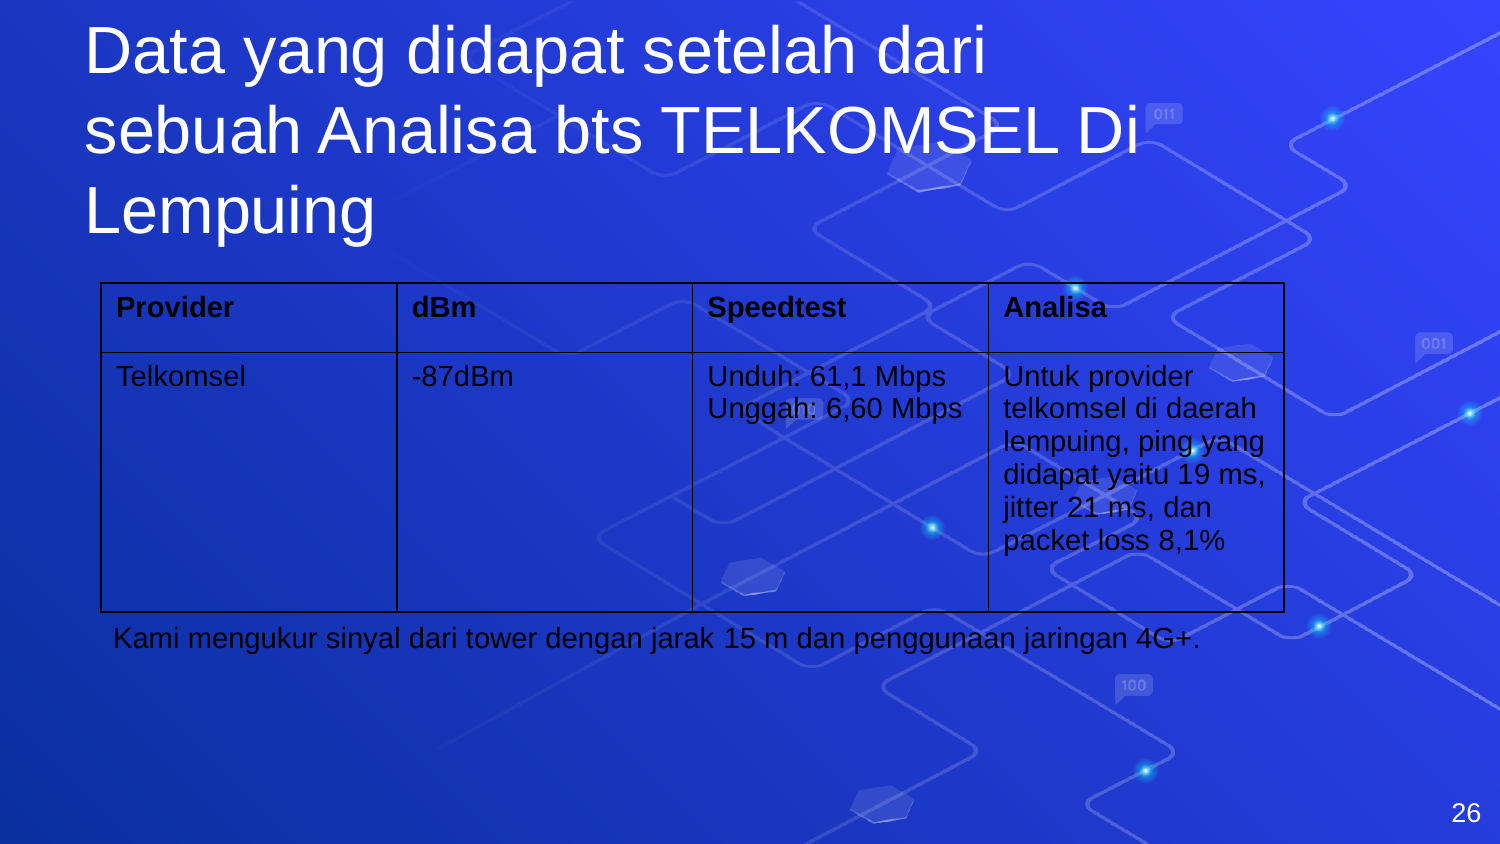

Data yang didapat setelah dari sebuah Analisa bts TELKOMSEL Di Lempuing
| Provider | dBm | Speedtest | Analisa |
| --- | --- | --- | --- |
| Telkomsel | -87dBm | Unduh: 61,1 Mbps Unggah: 6,60 Mbps | Untuk provider telkomsel di daerah lempuing, ping yang didapat yaitu 19 ms, jitter 21 ms, dan packet loss 8,1% |
Kami mengukur sinyal dari tower dengan jarak 15 m dan penggunaan jaringan 4G+.
26